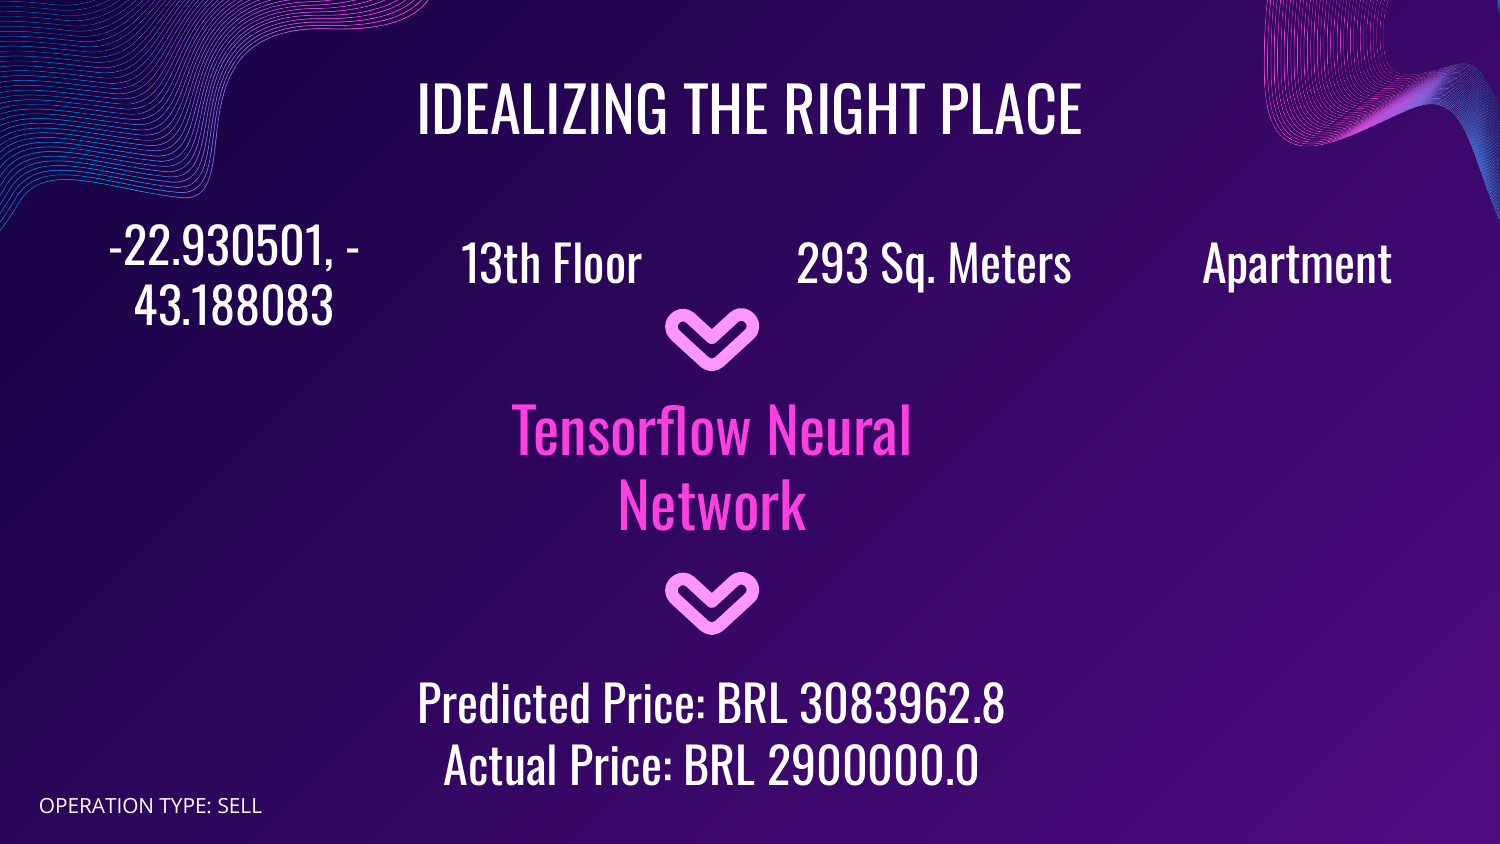

# IDEALIZING THE RIGHT PLACE
-22.930501, -43.188083
13th Floor
293 Sq. Meters
Apartment

Tensorflow Neural Network

Predicted Price: BRL 3083962.8
Actual Price: BRL 2900000.0
OPERATION TYPE: SELL